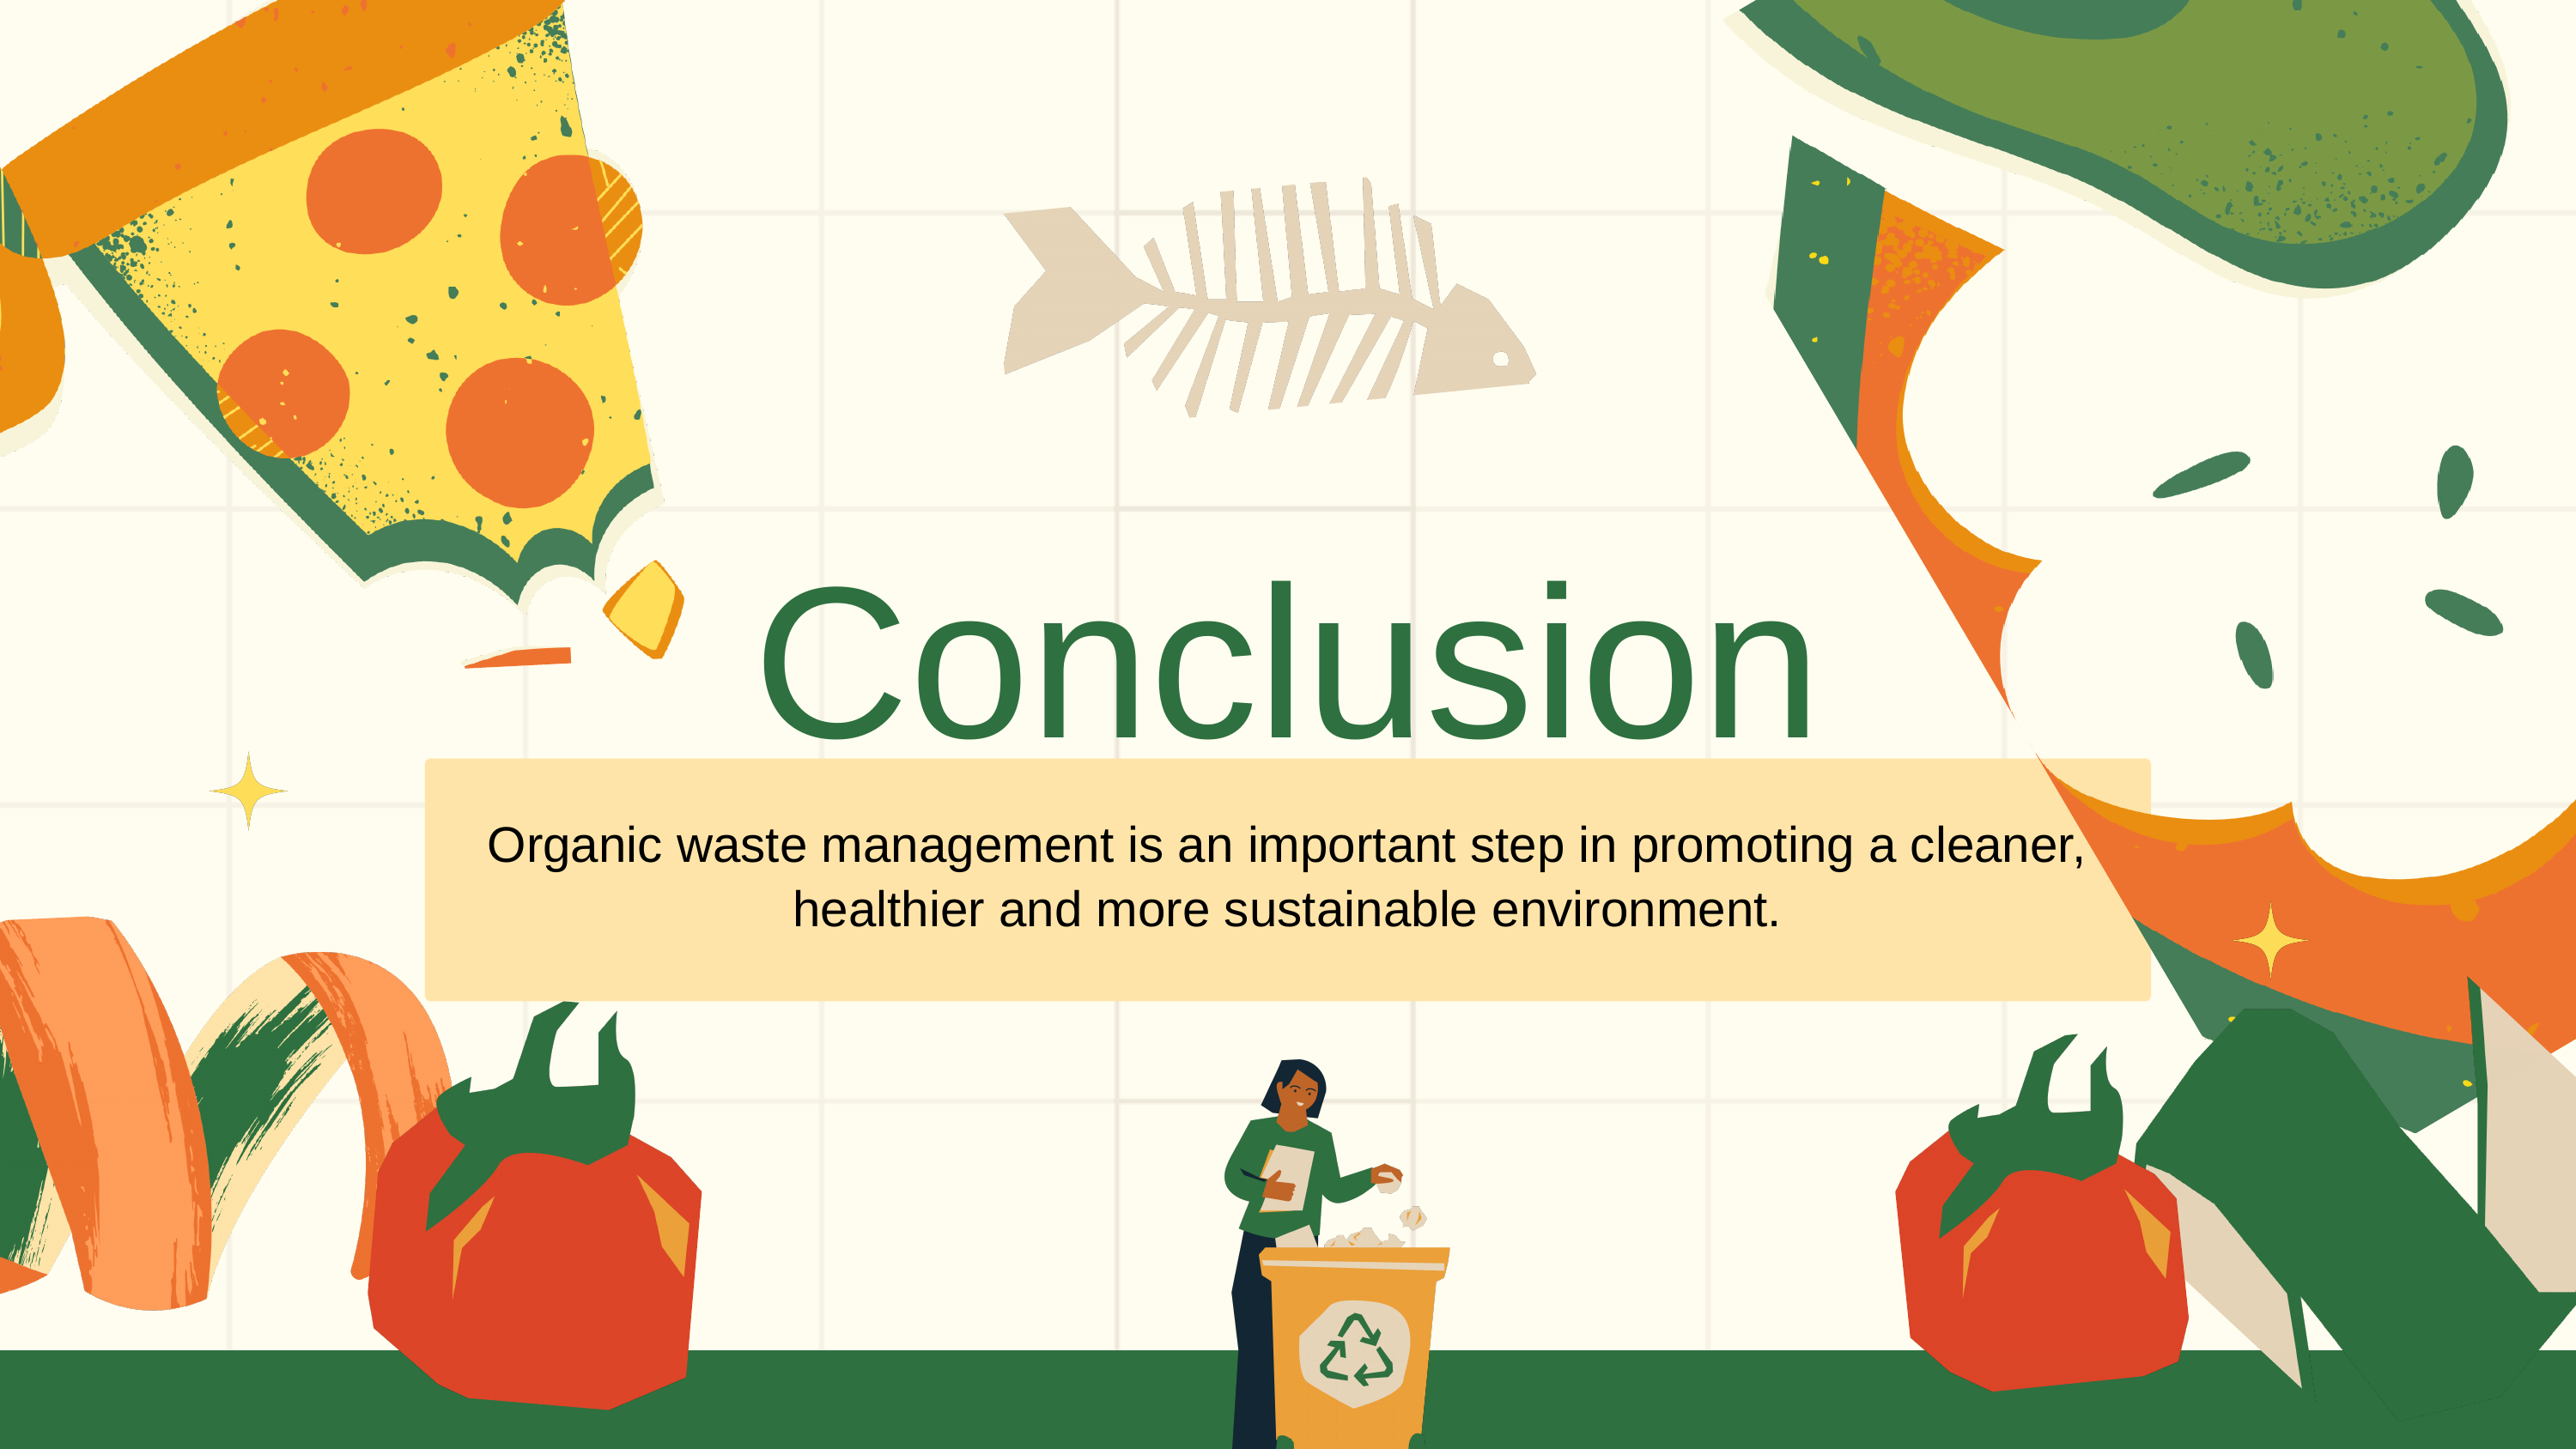

Conclusion

Organic waste management is an important step in promoting a cleaner, healthier and more sustainable environment.